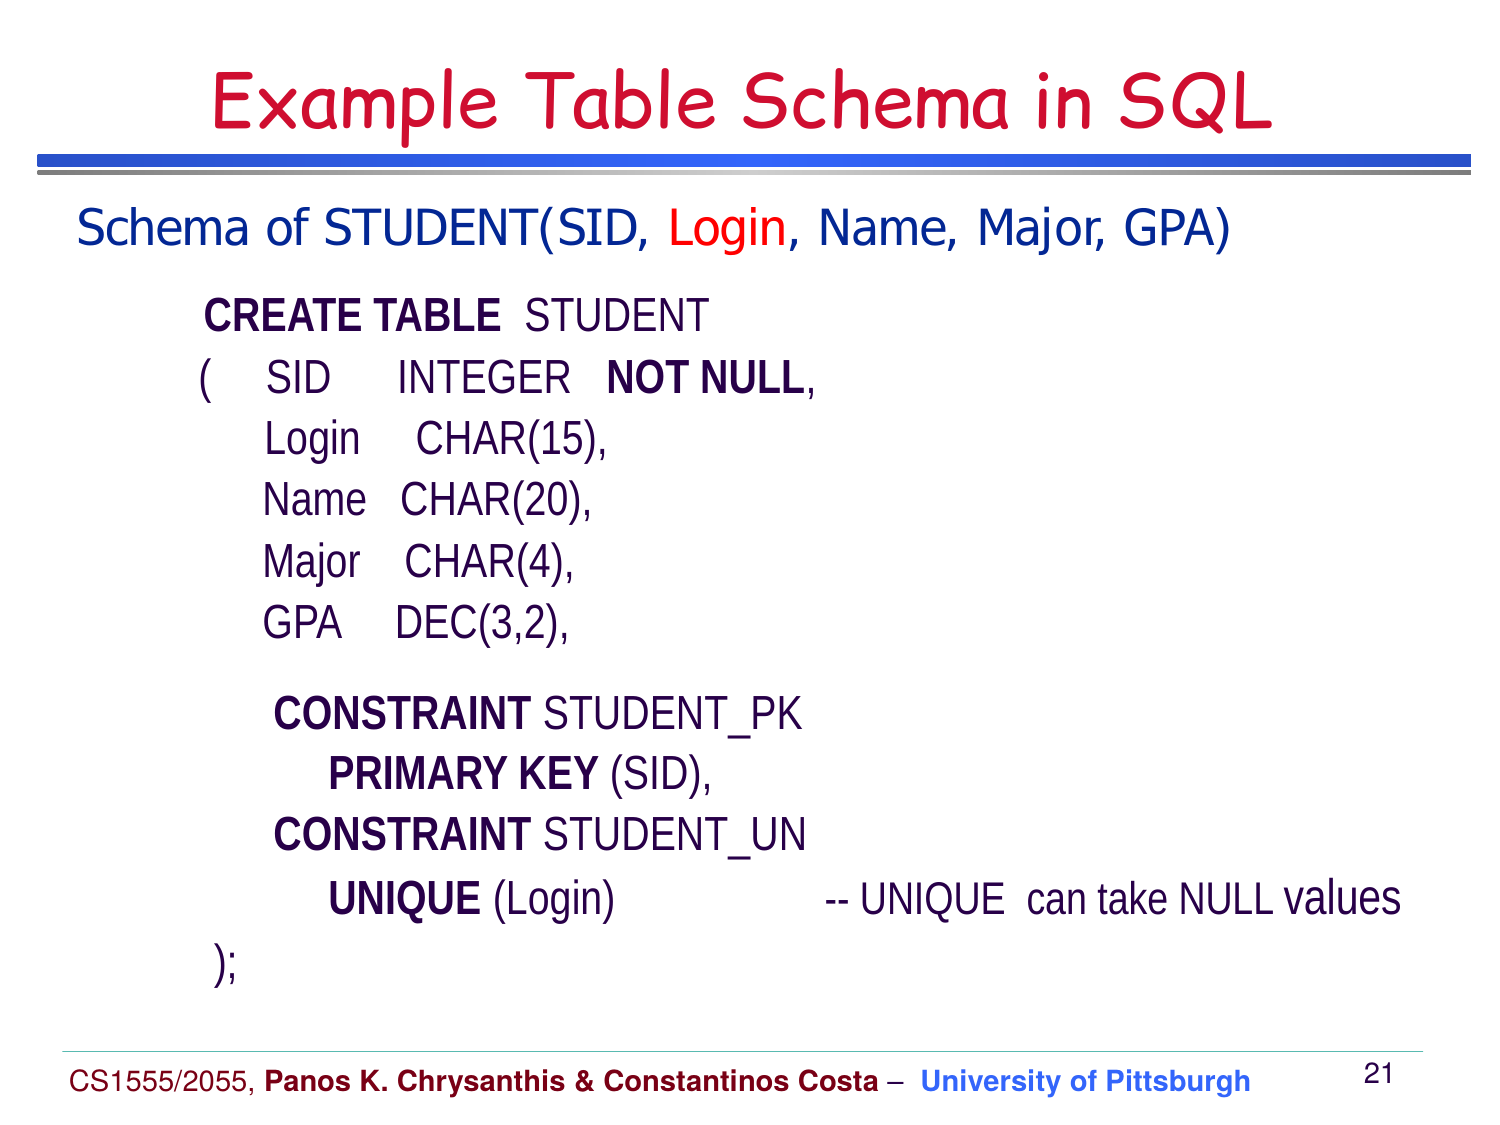

# Example Table Schema in SQL
Schema of STUDENT(SID, Login, Name, Major, GPA)

           CREATE TABLE  STUDENT
           (     SID      INTEGER   NOT NULL,
                 Login     CHAR(15),
          Name   CHAR(20),
          Major    CHAR(4),
          GPA     DEC(3,2),
           CONSTRAINT STUDENT_PK
                PRIMARY KEY (SID),
           CONSTRAINT STUDENT_UN
                UNIQUE (Login)                   -- UNIQUE  can take NULL values
            );